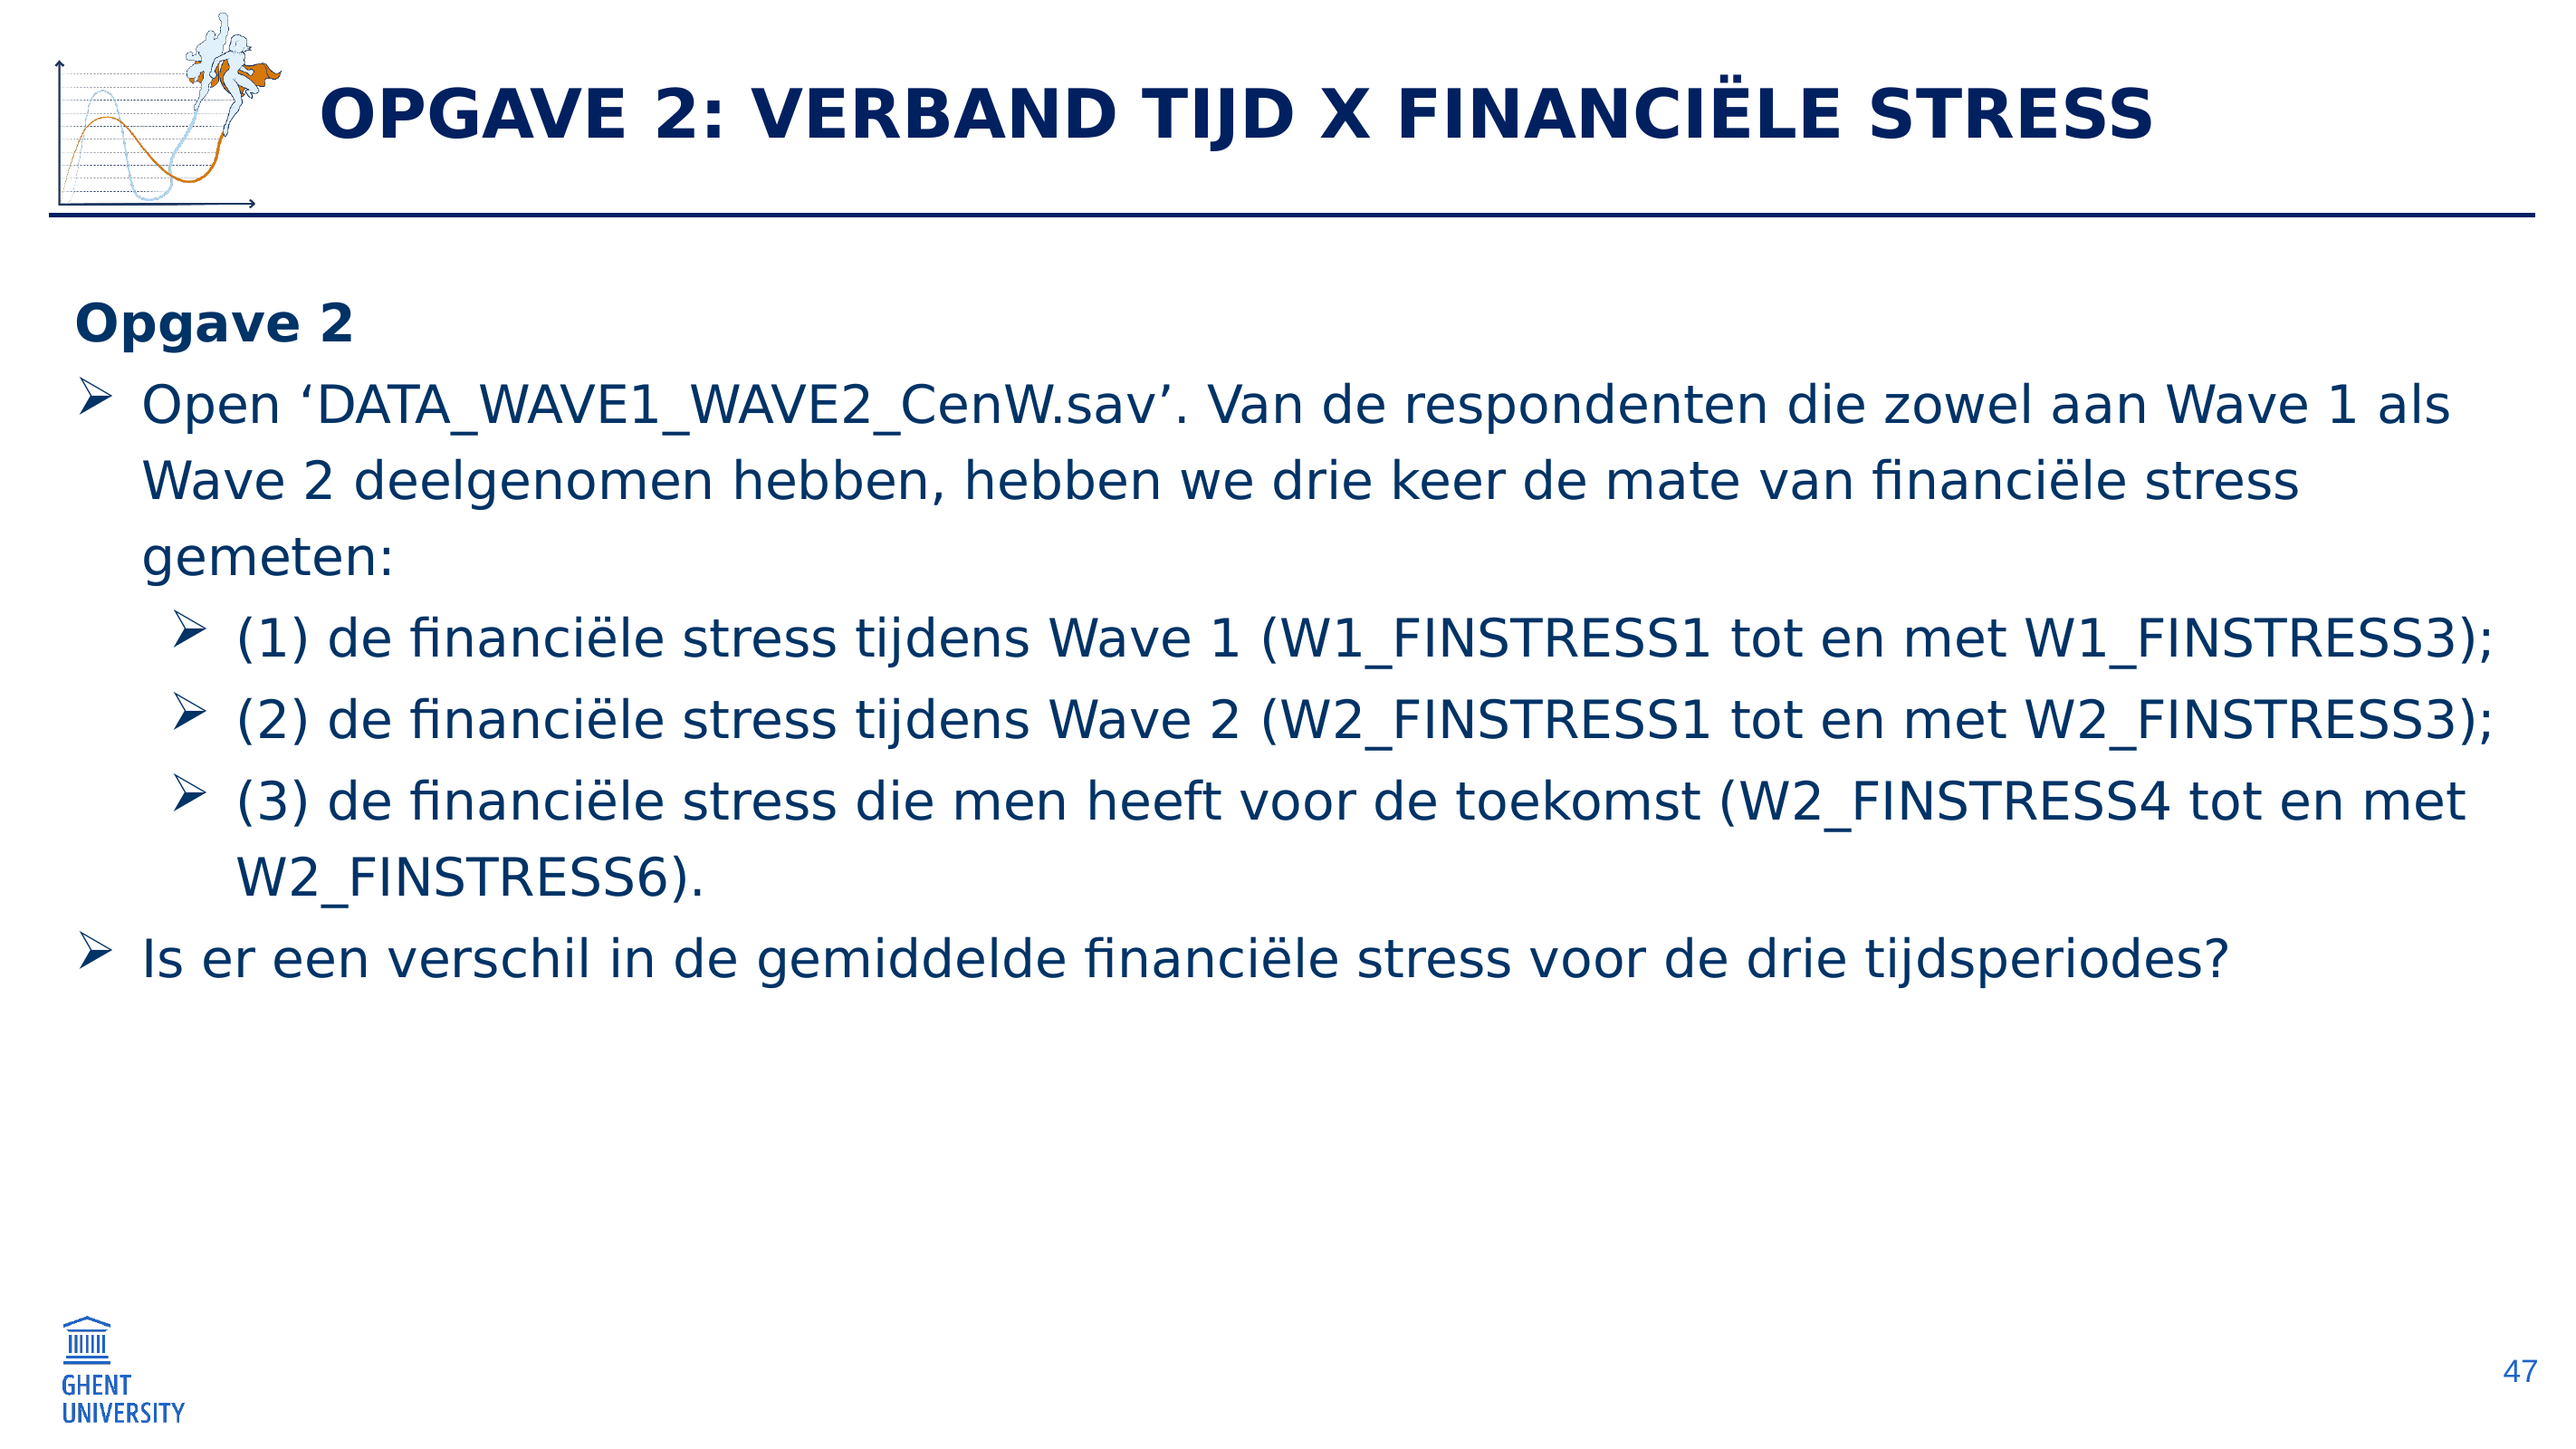

# Opgave 2: Verband Tijd x Financiële stress
Opgave 2
Open ‘DATA_WAVE1_WAVE2_CenW.sav’. Van de respondenten die zowel aan Wave 1 als Wave 2 deelgenomen hebben, hebben we drie keer de mate van financiële stress gemeten:
(1) de financiële stress tijdens Wave 1 (W1_FINSTRESS1 tot en met W1_FINSTRESS3);
(2) de financiële stress tijdens Wave 2 (W2_FINSTRESS1 tot en met W2_FINSTRESS3);
(3) de financiële stress die men heeft voor de toekomst (W2_FINSTRESS4 tot en met W2_FINSTRESS6).
Is er een verschil in de gemiddelde financiële stress voor de drie tijdsperiodes?
47